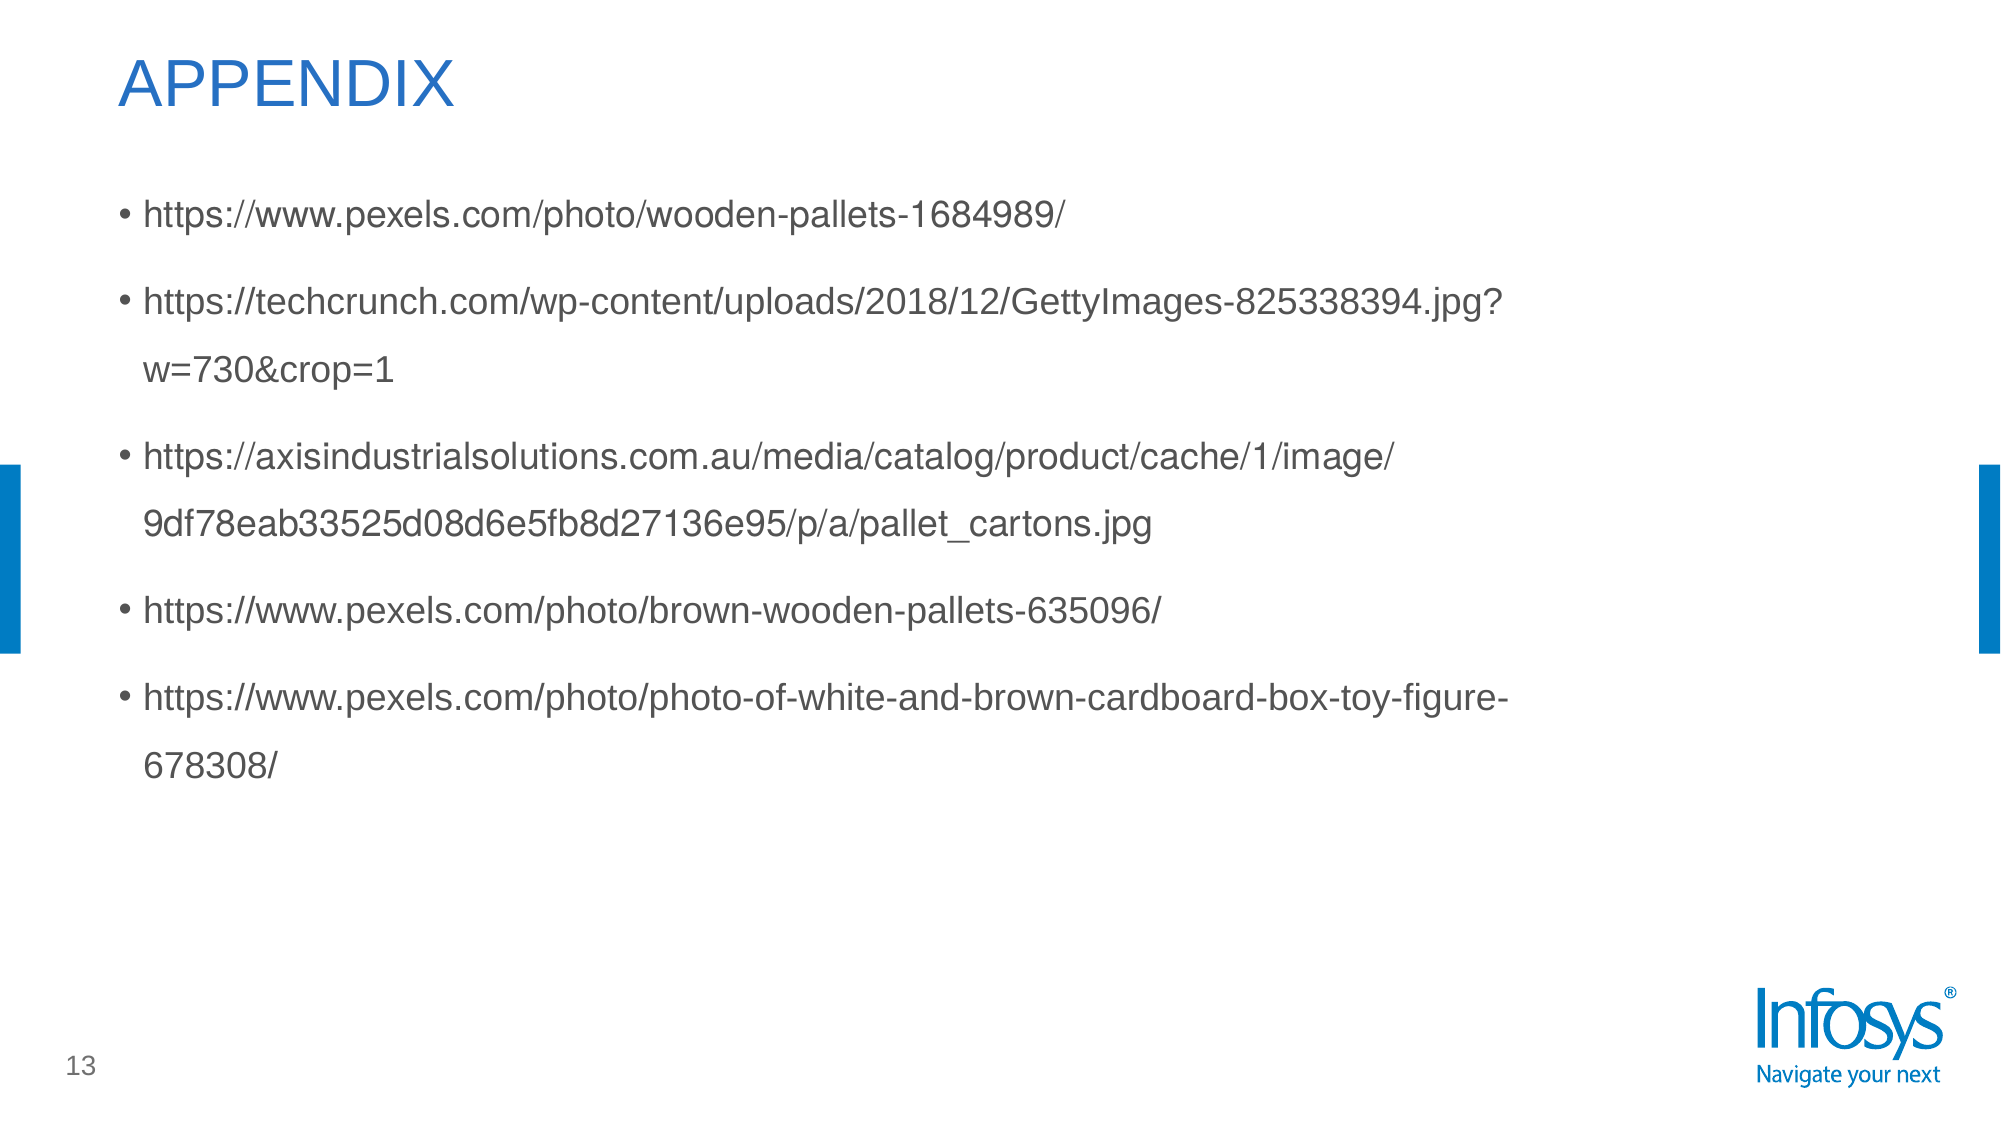

# APPENDIX
https://www.pexels.com/photo/wooden-pallets-1684989/
https://techcrunch.com/wp-content/uploads/2018/12/GettyImages-825338394.jpg?w=730&crop=1
https://axisindustrialsolutions.com.au/media/catalog/product/cache/1/image/9df78eab33525d08d6e5fb8d27136e95/p/a/pallet_cartons.jpg
https://www.pexels.com/photo/brown-wooden-pallets-635096/
https://www.pexels.com/photo/photo-of-white-and-brown-cardboard-box-toy-figure-678308/

13